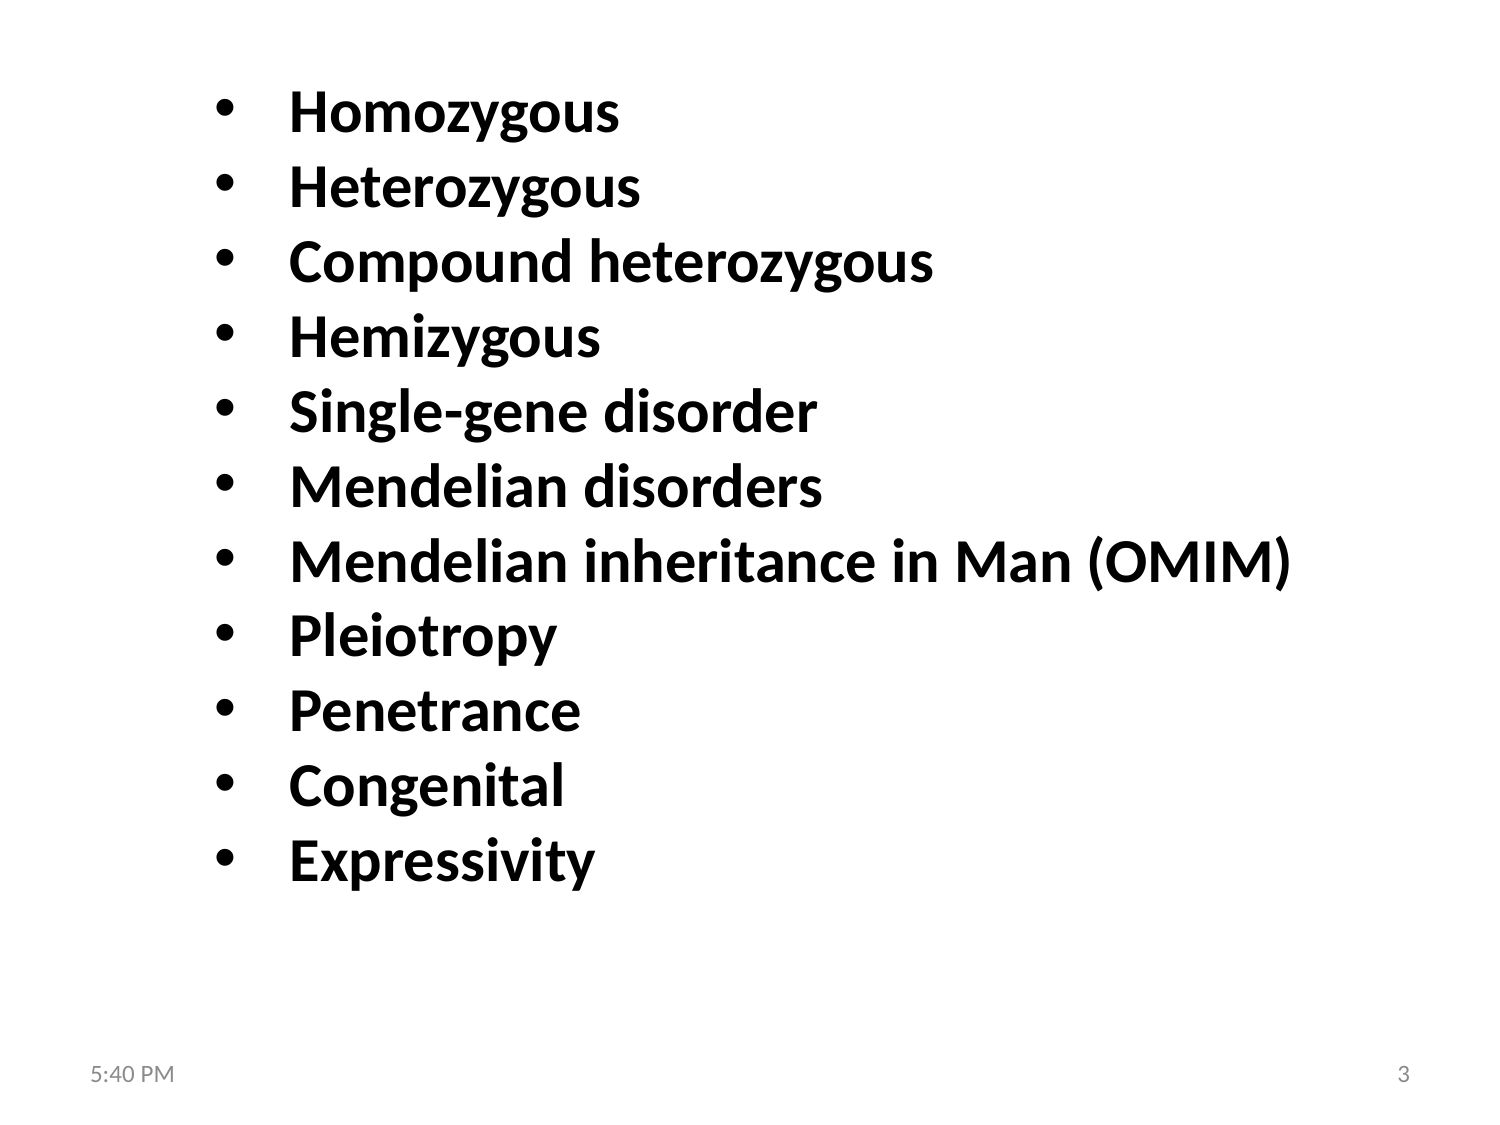

Homozygous
Heterozygous
Compound heterozygous
Hemizygous
Single-gene disorder
Mendelian disorders
Mendelian inheritance in Man (OMIM)
Pleiotropy
Penetrance
Congenital
Expressivity
5:40 PM
3